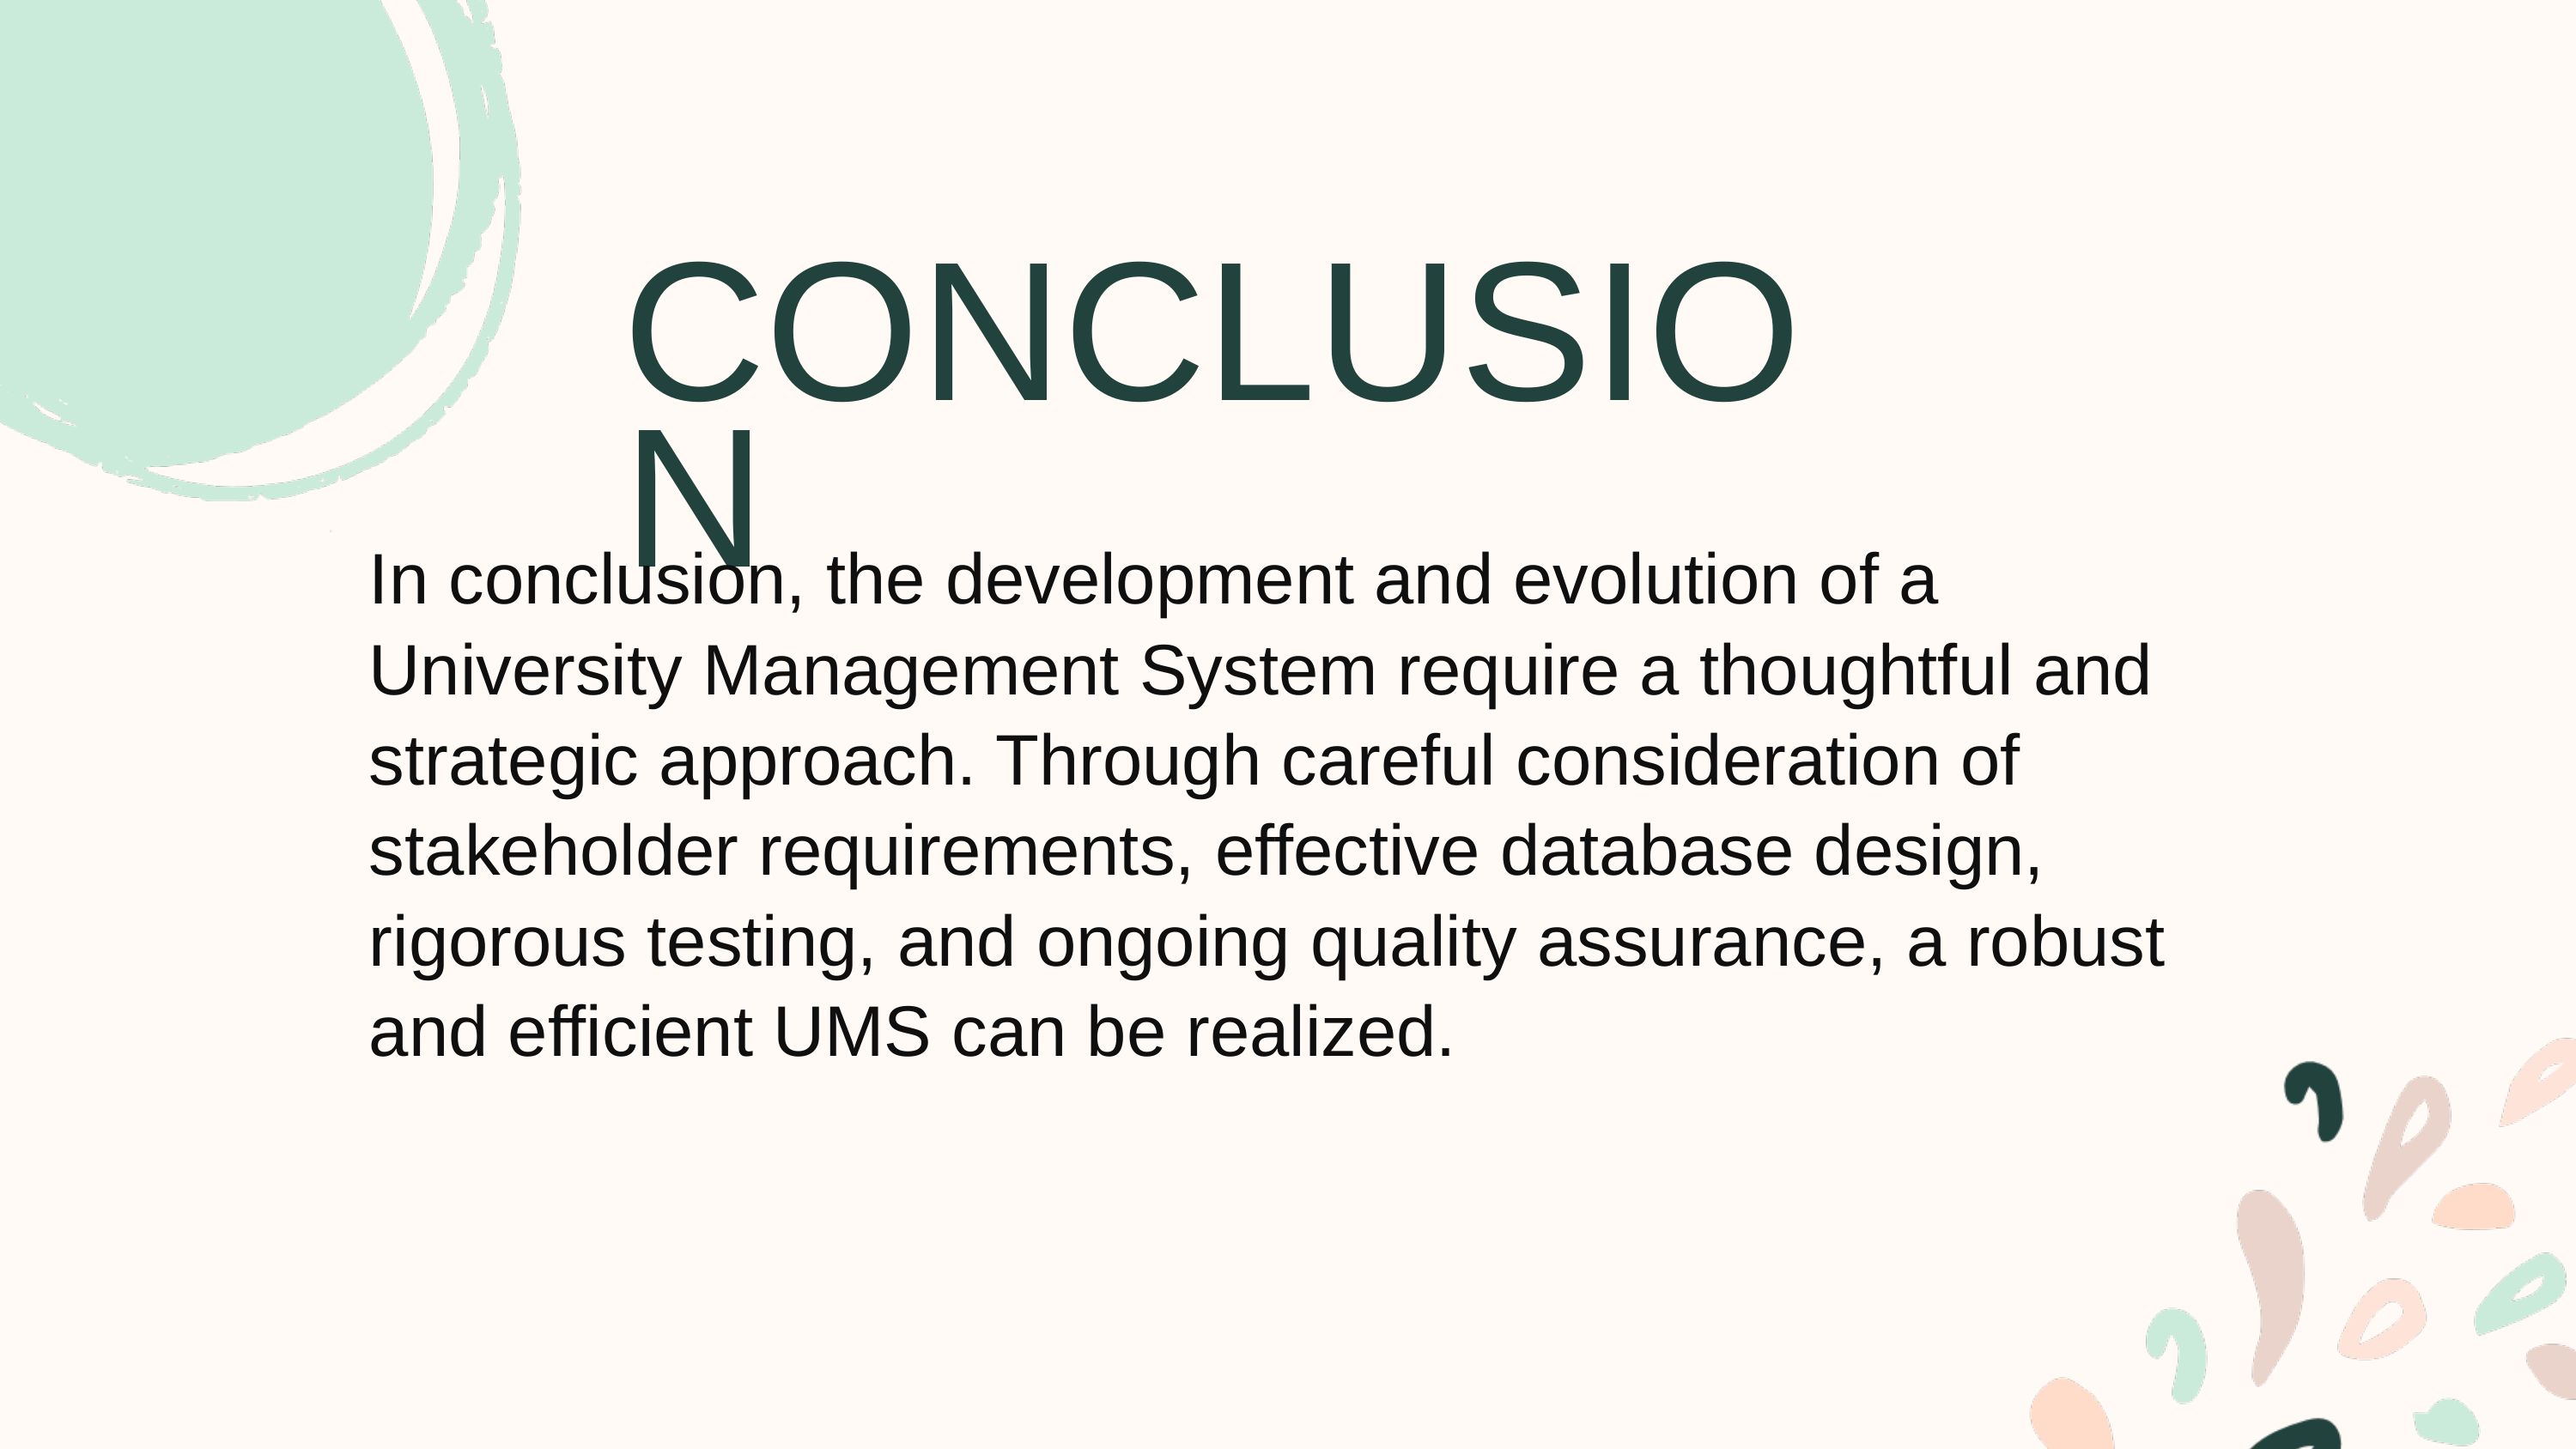

CONCLUSION
In conclusion, the development and evolution of a University Management System require a thoughtful and strategic approach. Through careful consideration of stakeholder requirements, effective database design, rigorous testing, and ongoing quality assurance, a robust and efficient UMS can be realized.